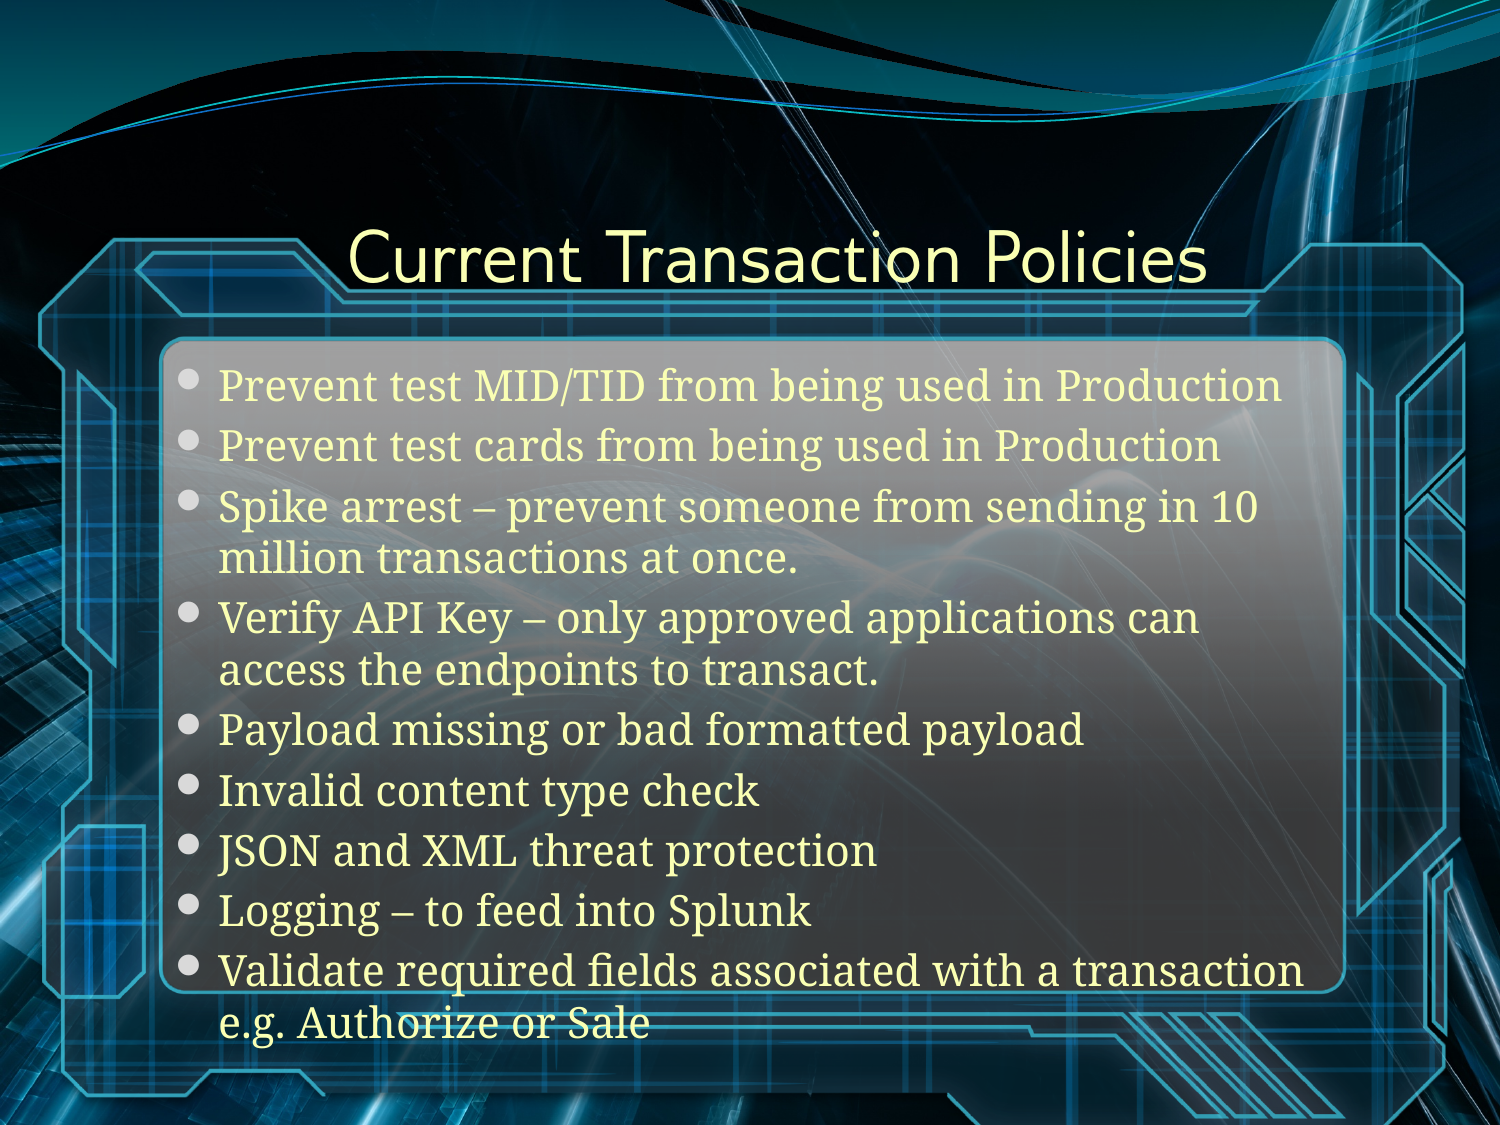

# Current Transaction Policies
Prevent test MID/TID from being used in Production
Prevent test cards from being used in Production
Spike arrest – prevent someone from sending in 10 million transactions at once.
Verify API Key – only approved applications can access the endpoints to transact.
Payload missing or bad formatted payload
Invalid content type check
JSON and XML threat protection
Logging – to feed into Splunk
Validate required fields associated with a transaction e.g. Authorize or Sale